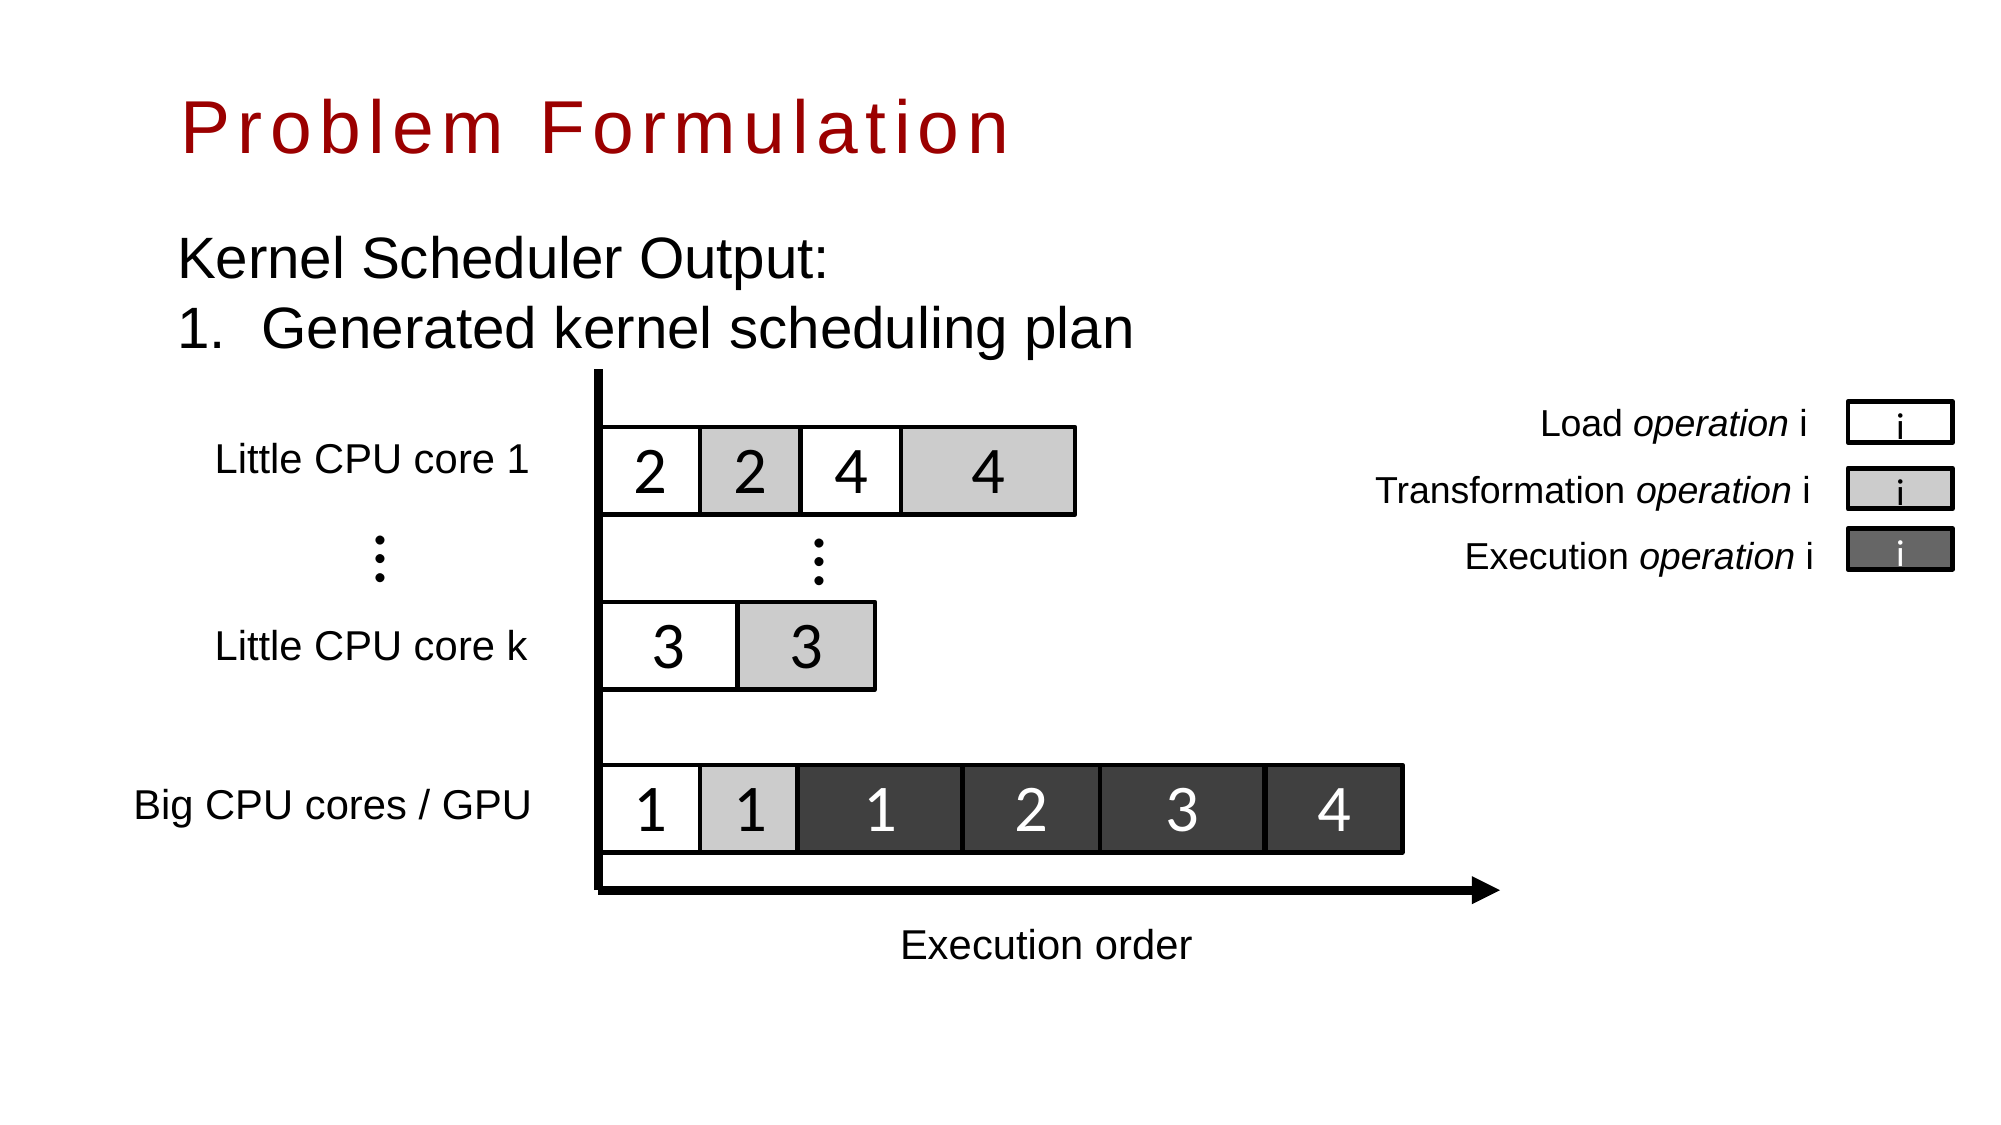

# Problem Formulation
Kernel Scheduler Output:
Generated kernel scheduling plan
Load operation i
i
2
2
4
4
Little CPU core 1
Transformation operation i
i
…
…
Execution operation i
i
3
3
Little CPU core k
1
1
1
2
3
4
Big CPU cores / GPU
Execution order